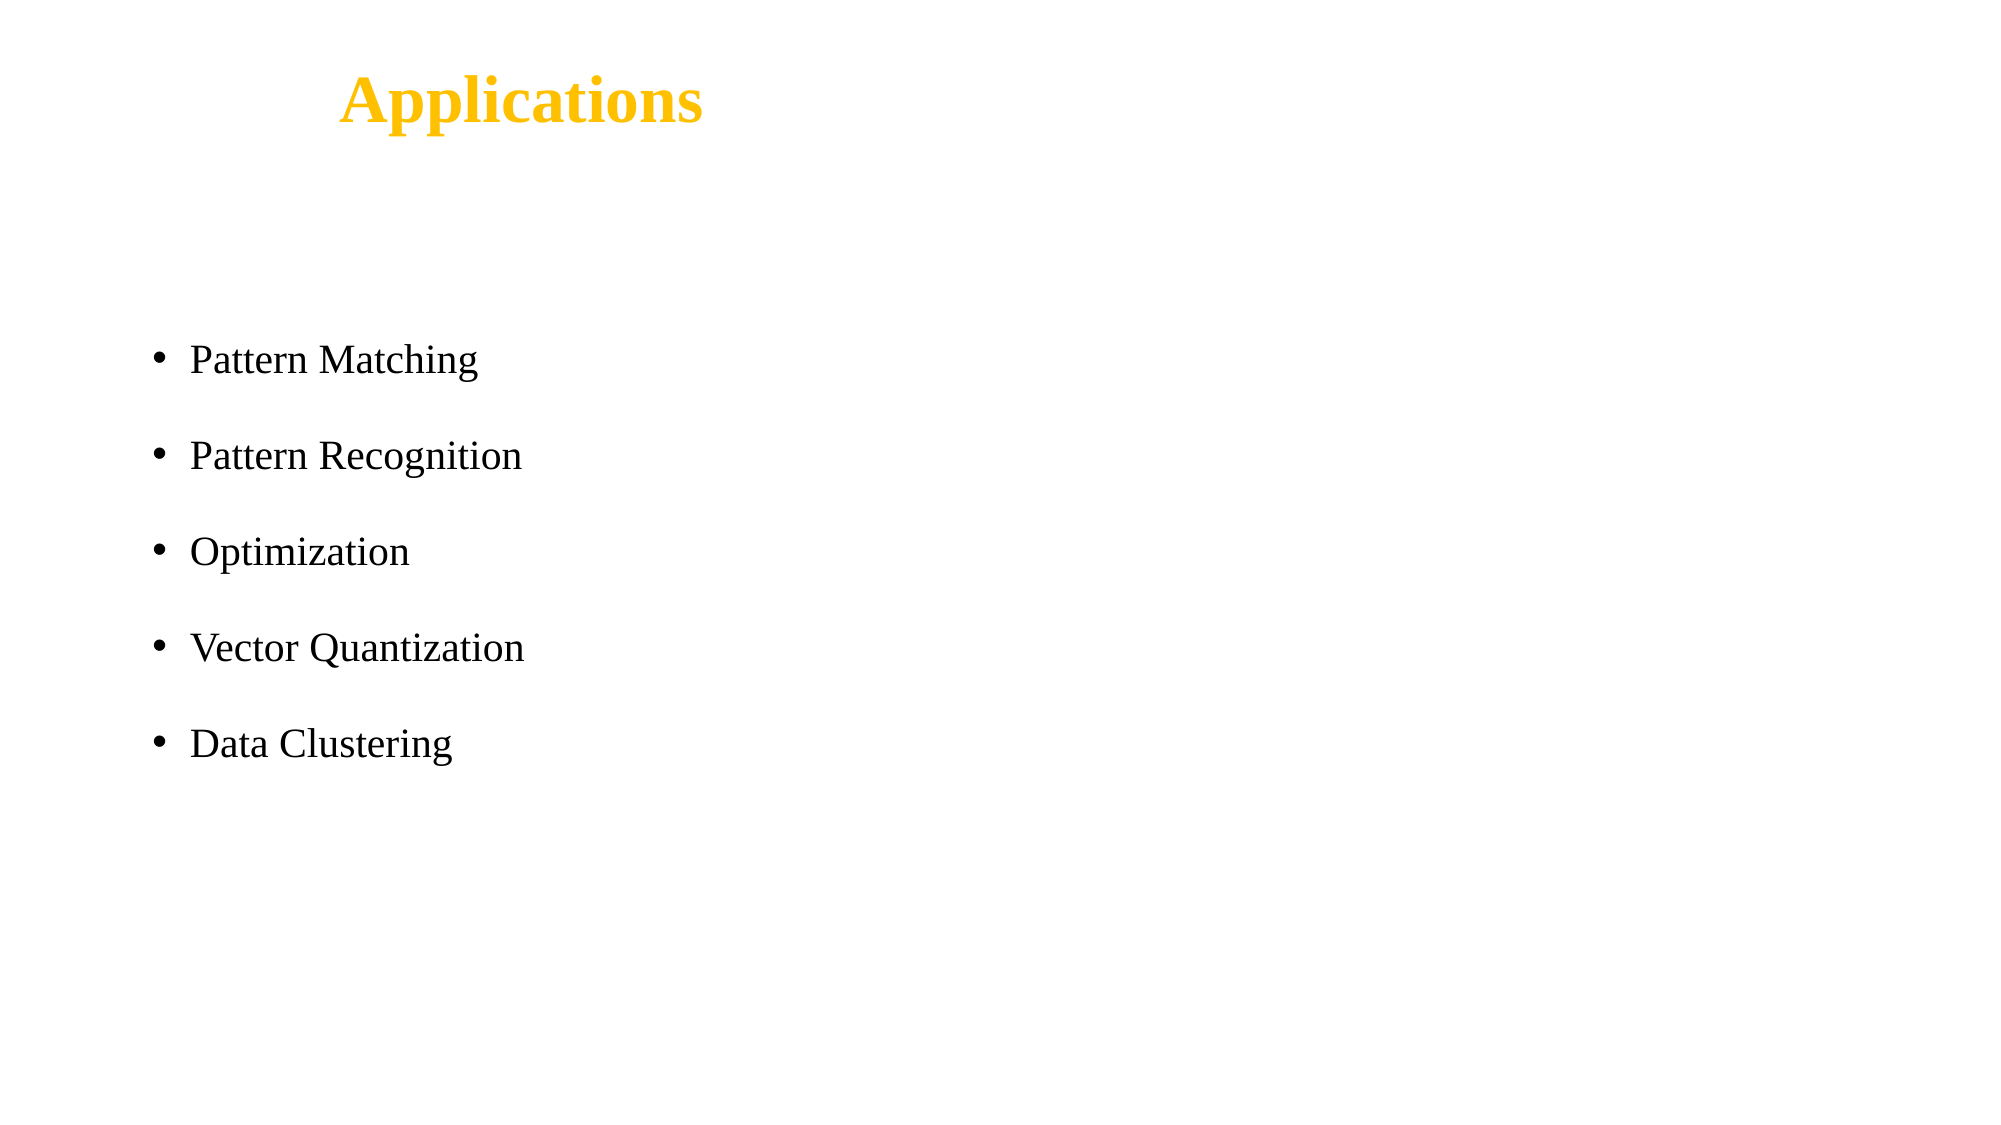

# Applications
Pattern Matching
Pattern Recognition
Optimization
Vector Quantization
Data Clustering